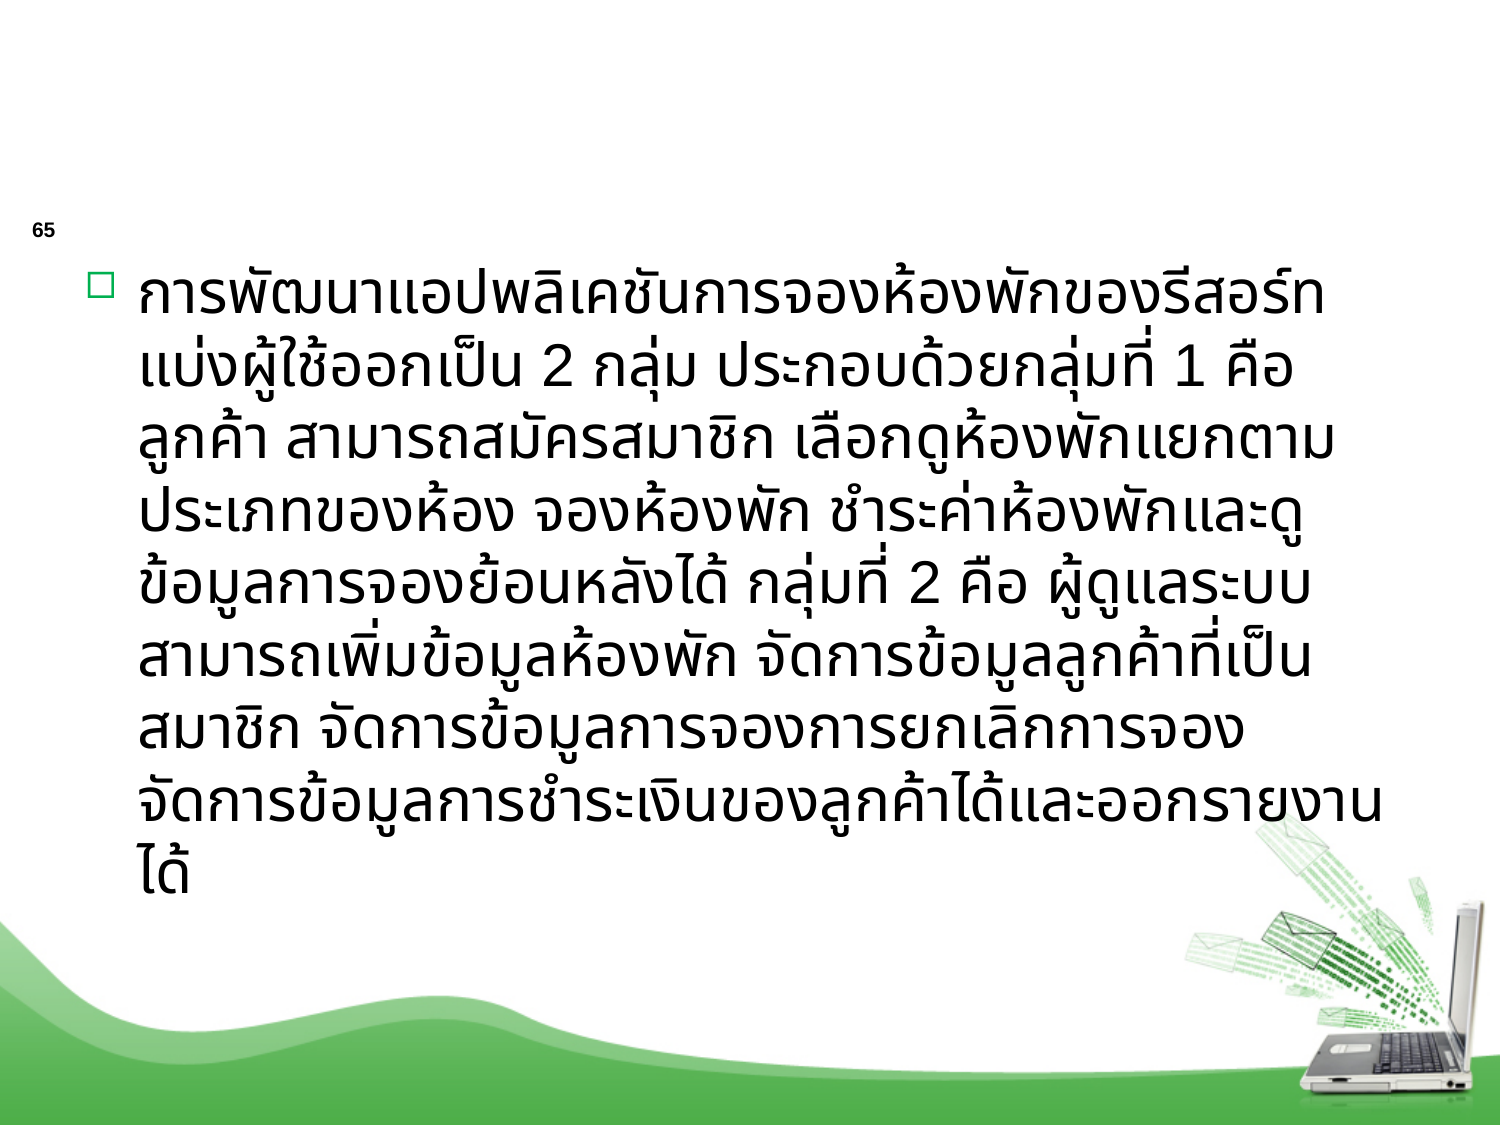

#
65
การพัฒนาแอปพลิเคชันการจองห้องพักของรีสอร์ทแบ่งผู้ใช้ออกเป็น 2 กลุ่ม ประกอบด้วยกลุ่มที่ 1 คือ ลูกค้า สามารถสมัครสมาชิก เลือกดูห้องพักแยกตามประเภทของห้อง จองห้องพัก ชำระค่าห้องพักและดูข้อมูลการจองย้อนหลังได้ กลุ่มที่ 2 คือ ผู้ดูแลระบบ สามารถเพิ่มข้อมูลห้องพัก จัดการข้อมูลลูกค้าที่เป็นสมาชิก จัดการข้อมูลการจองการยกเลิกการจอง จัดการข้อมูลการชำระเงินของลูกค้าได้และออกรายงานได้